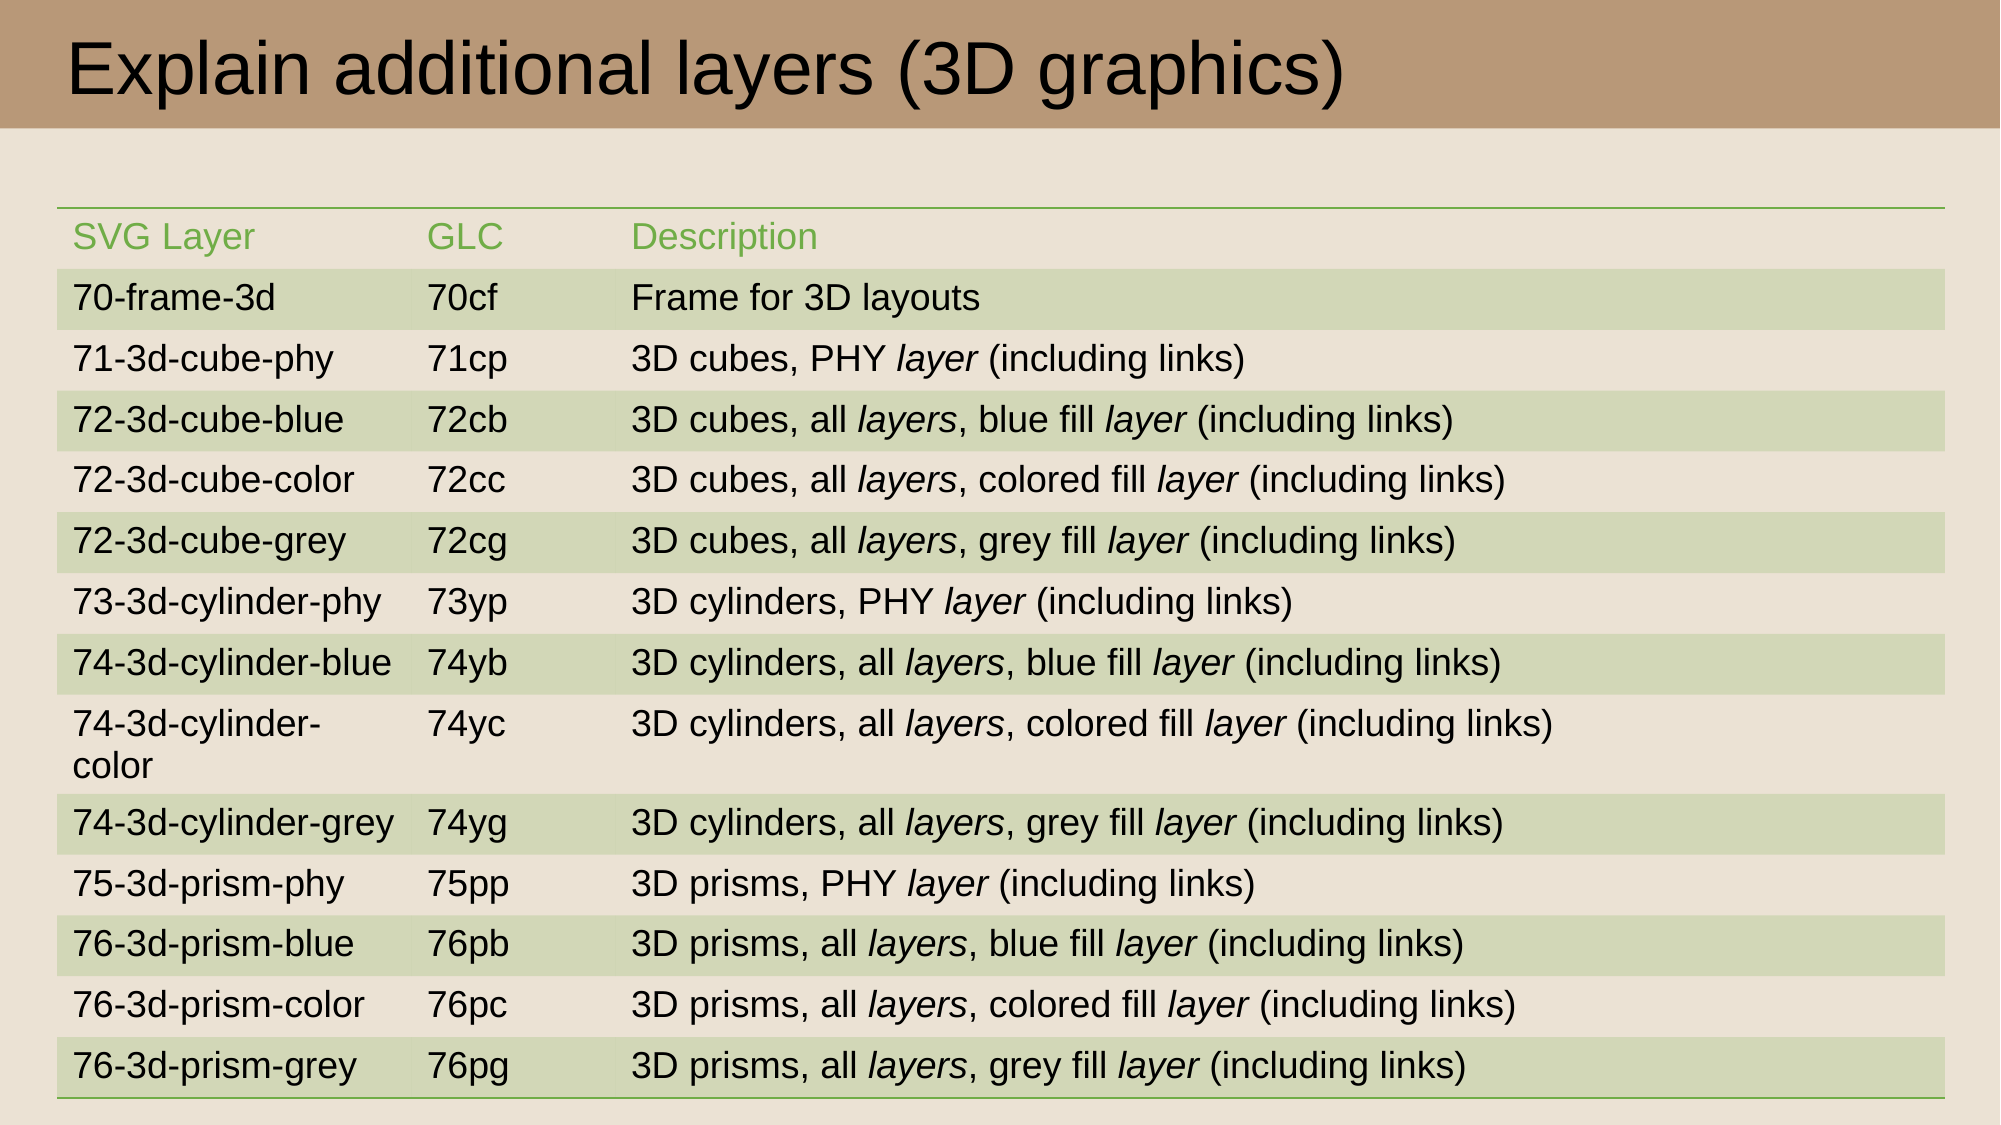

# Explain additional layers (3D graphics)
| SVG Layer | GLC | Description |
| --- | --- | --- |
| 70-frame-3d | 70cf | Frame for 3D layouts |
| 71-3d-cube-phy | 71cp | 3D cubes, PHY layer (including links) |
| 72-3d-cube-blue | 72cb | 3D cubes, all layers, blue fill layer (including links) |
| 72-3d-cube-color | 72cc | 3D cubes, all layers, colored fill layer (including links) |
| 72-3d-cube-grey | 72cg | 3D cubes, all layers, grey fill layer (including links) |
| 73-3d-cylinder-phy | 73yp | 3D cylinders, PHY layer (including links) |
| 74-3d-cylinder-blue | 74yb | 3D cylinders, all layers, blue fill layer (including links) |
| 74-3d-cylinder-color | 74yc | 3D cylinders, all layers, colored fill layer (including links) |
| 74-3d-cylinder-grey | 74yg | 3D cylinders, all layers, grey fill layer (including links) |
| 75-3d-prism-phy | 75pp | 3D prisms, PHY layer (including links) |
| 76-3d-prism-blue | 76pb | 3D prisms, all layers, blue fill layer (including links) |
| 76-3d-prism-color | 76pc | 3D prisms, all layers, colored fill layer (including links) |
| 76-3d-prism-grey | 76pg | 3D prisms, all layers, grey fill layer (including links) |